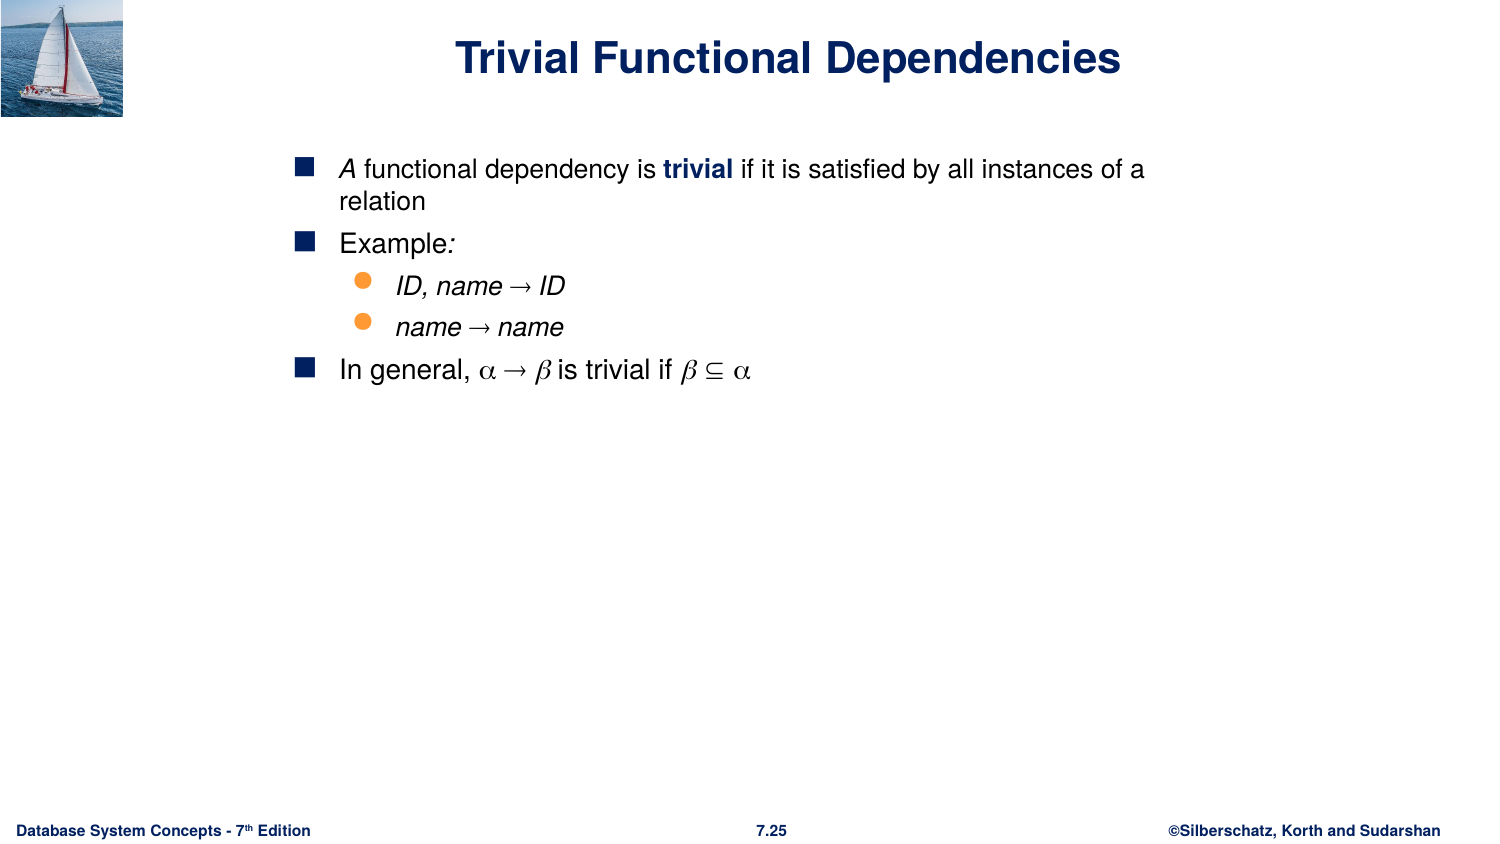

# Trivial Functional Dependencies
A functional dependency is trivial if it is satisfied by all instances of a relation
Example:
 ID, name → ID
 name → name
In general, α → β is trivial if β ⊆ α